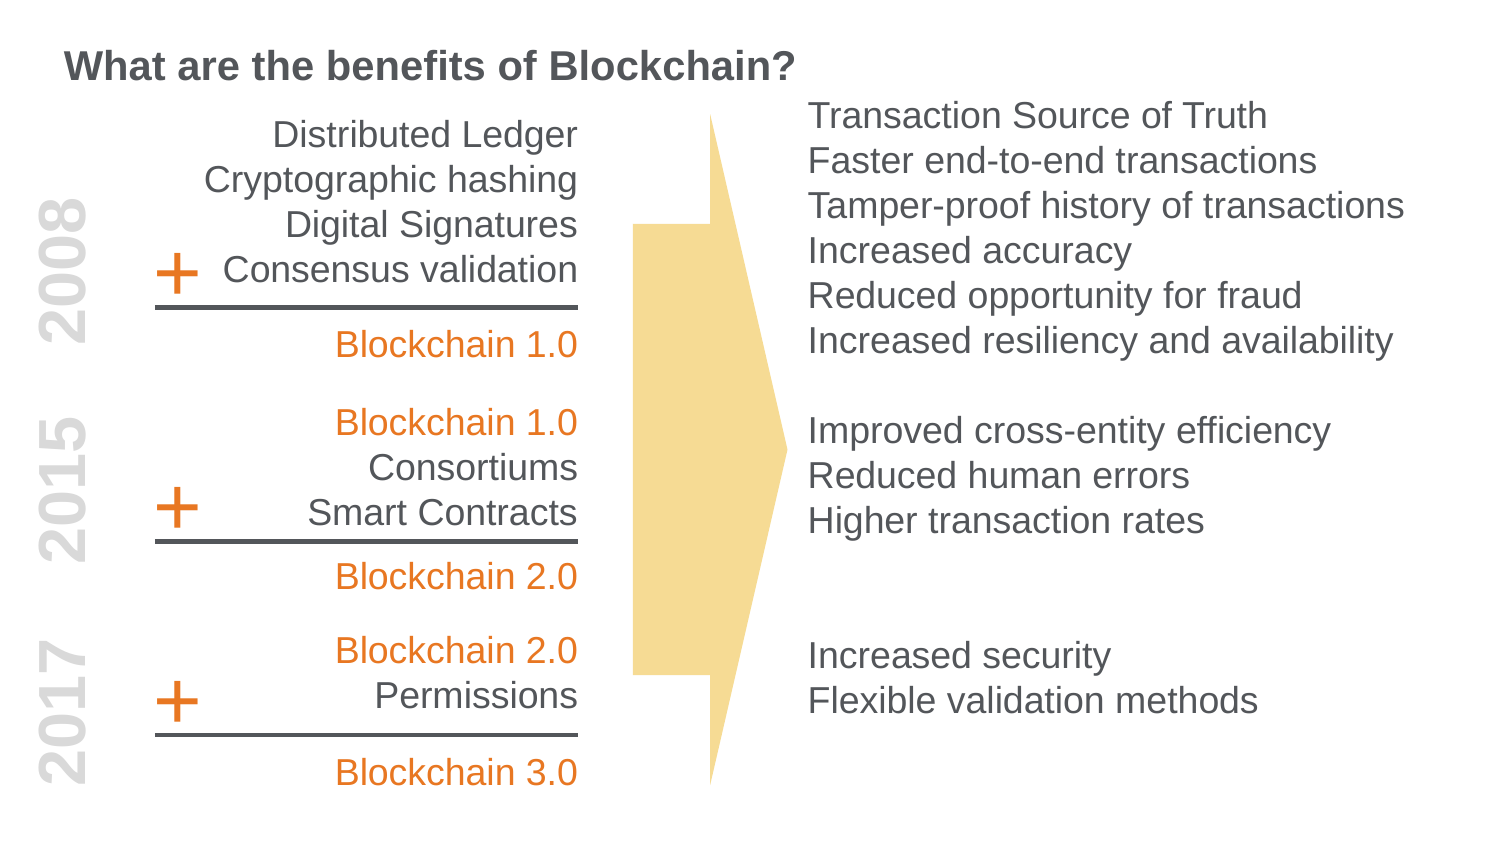

What are the benefits of Blockchain?
Transaction Source of Truth
Faster end-to-end transactions
Tamper-proof history of transactions
Increased accuracy
Reduced opportunity for fraud
Increased resiliency and availability

Improved cross-entity efficiency
Reduced human errors
Higher transaction rates

Increased security
Flexible validation methods

Distributed Ledger
Cryptographic hashing
Digital Signatures
Consensus validation
+
Blockchain 1.0

2008
Blockchain 1.0
Consortiums
Smart Contracts
2015
+
Blockchain 2.0
Blockchain 2.0
Permissions
+
Blockchain 3.0
2017